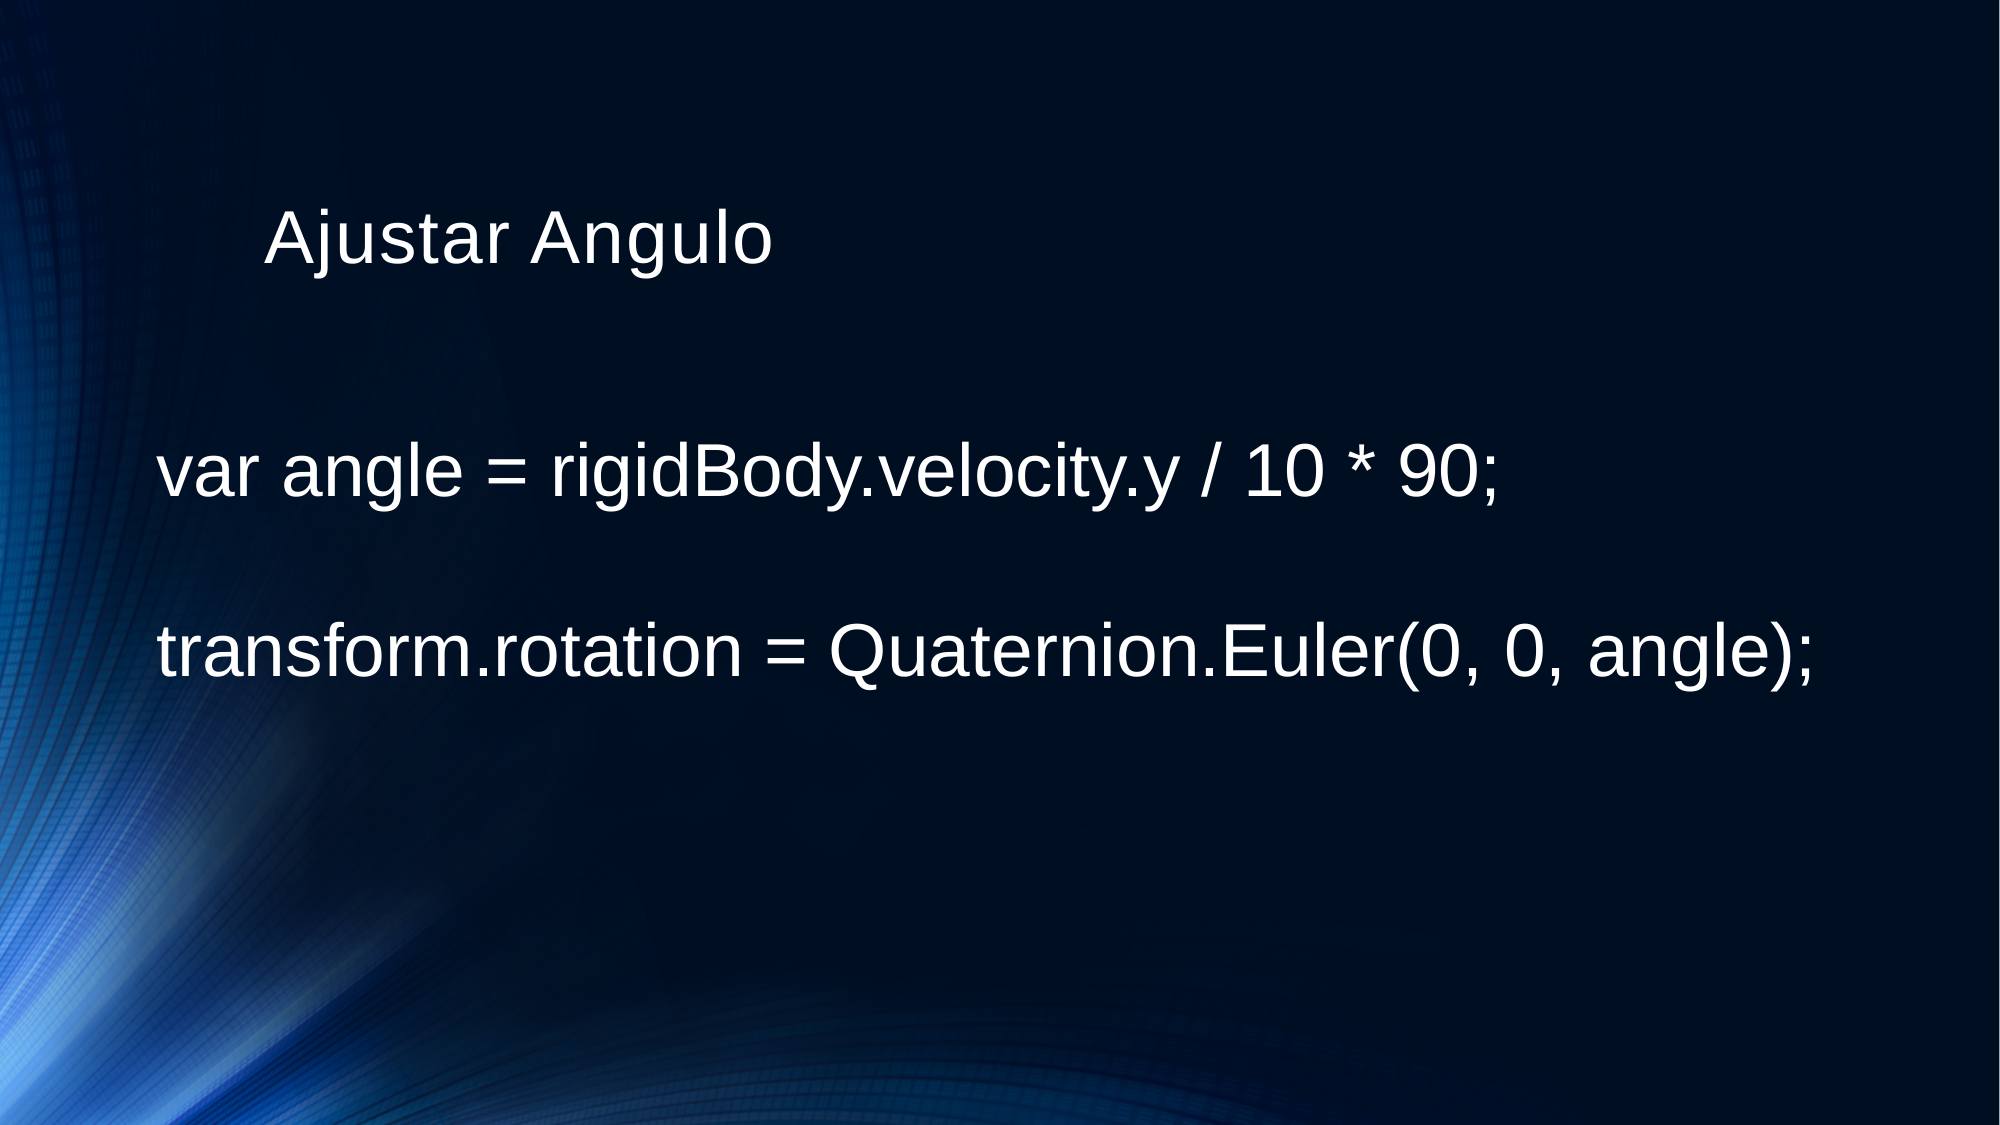

# Ajustar Angulo
var angle = rigidBody.velocity.y / 10 * 90;

transform.rotation = Quaternion.Euler(0, 0, angle);